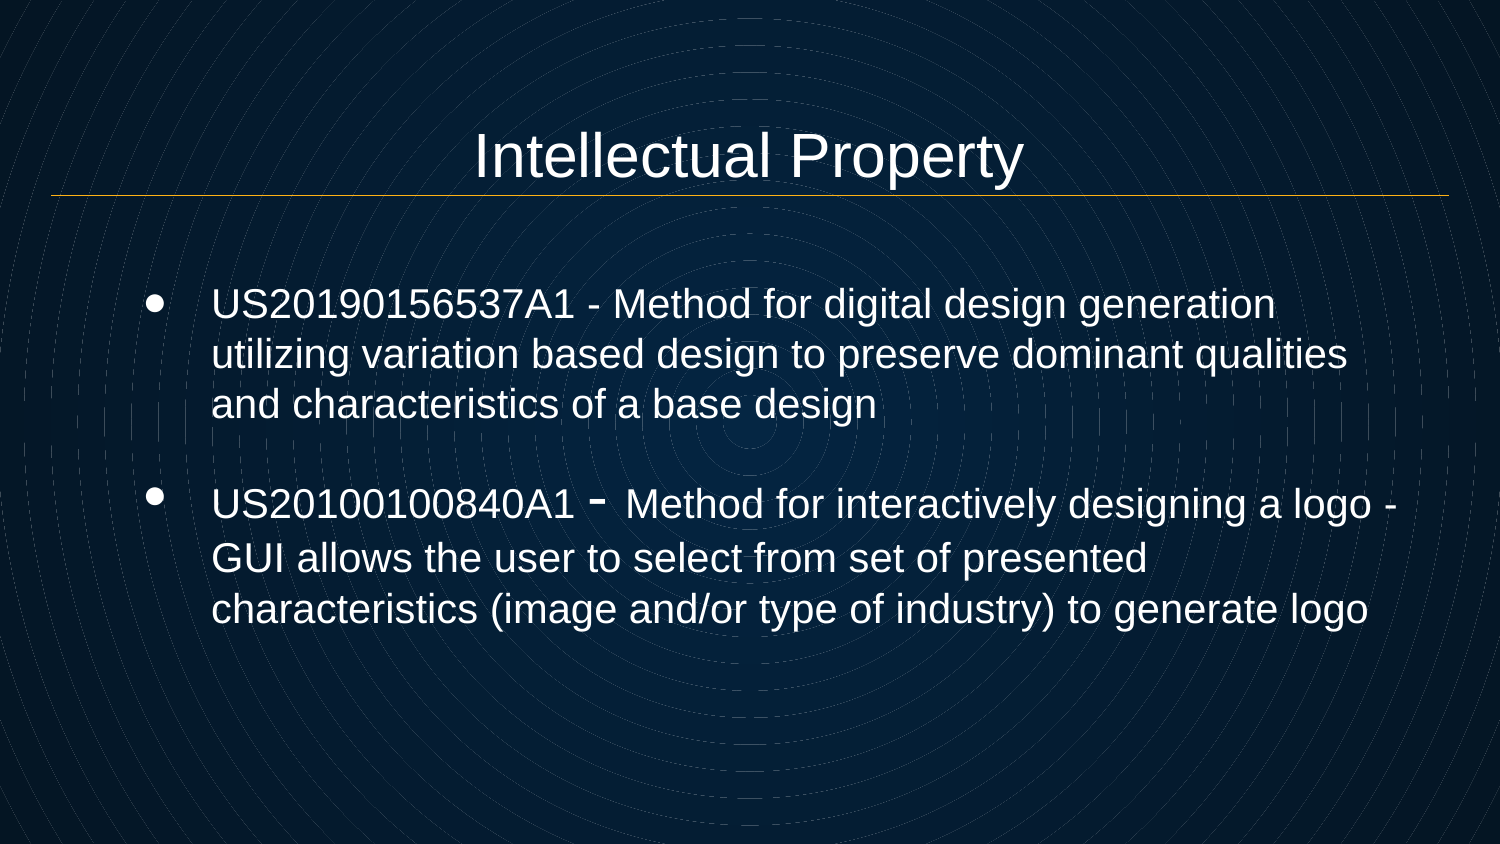

# Intellectual Property
US20190156537A1 - Method for digital design generation utilizing variation based design to preserve dominant qualities and characteristics of a base design

US20100100840A1 - Method for interactively designing a logo - GUI allows the user to select from set of presented characteristics (image and/or type of industry) to generate logo